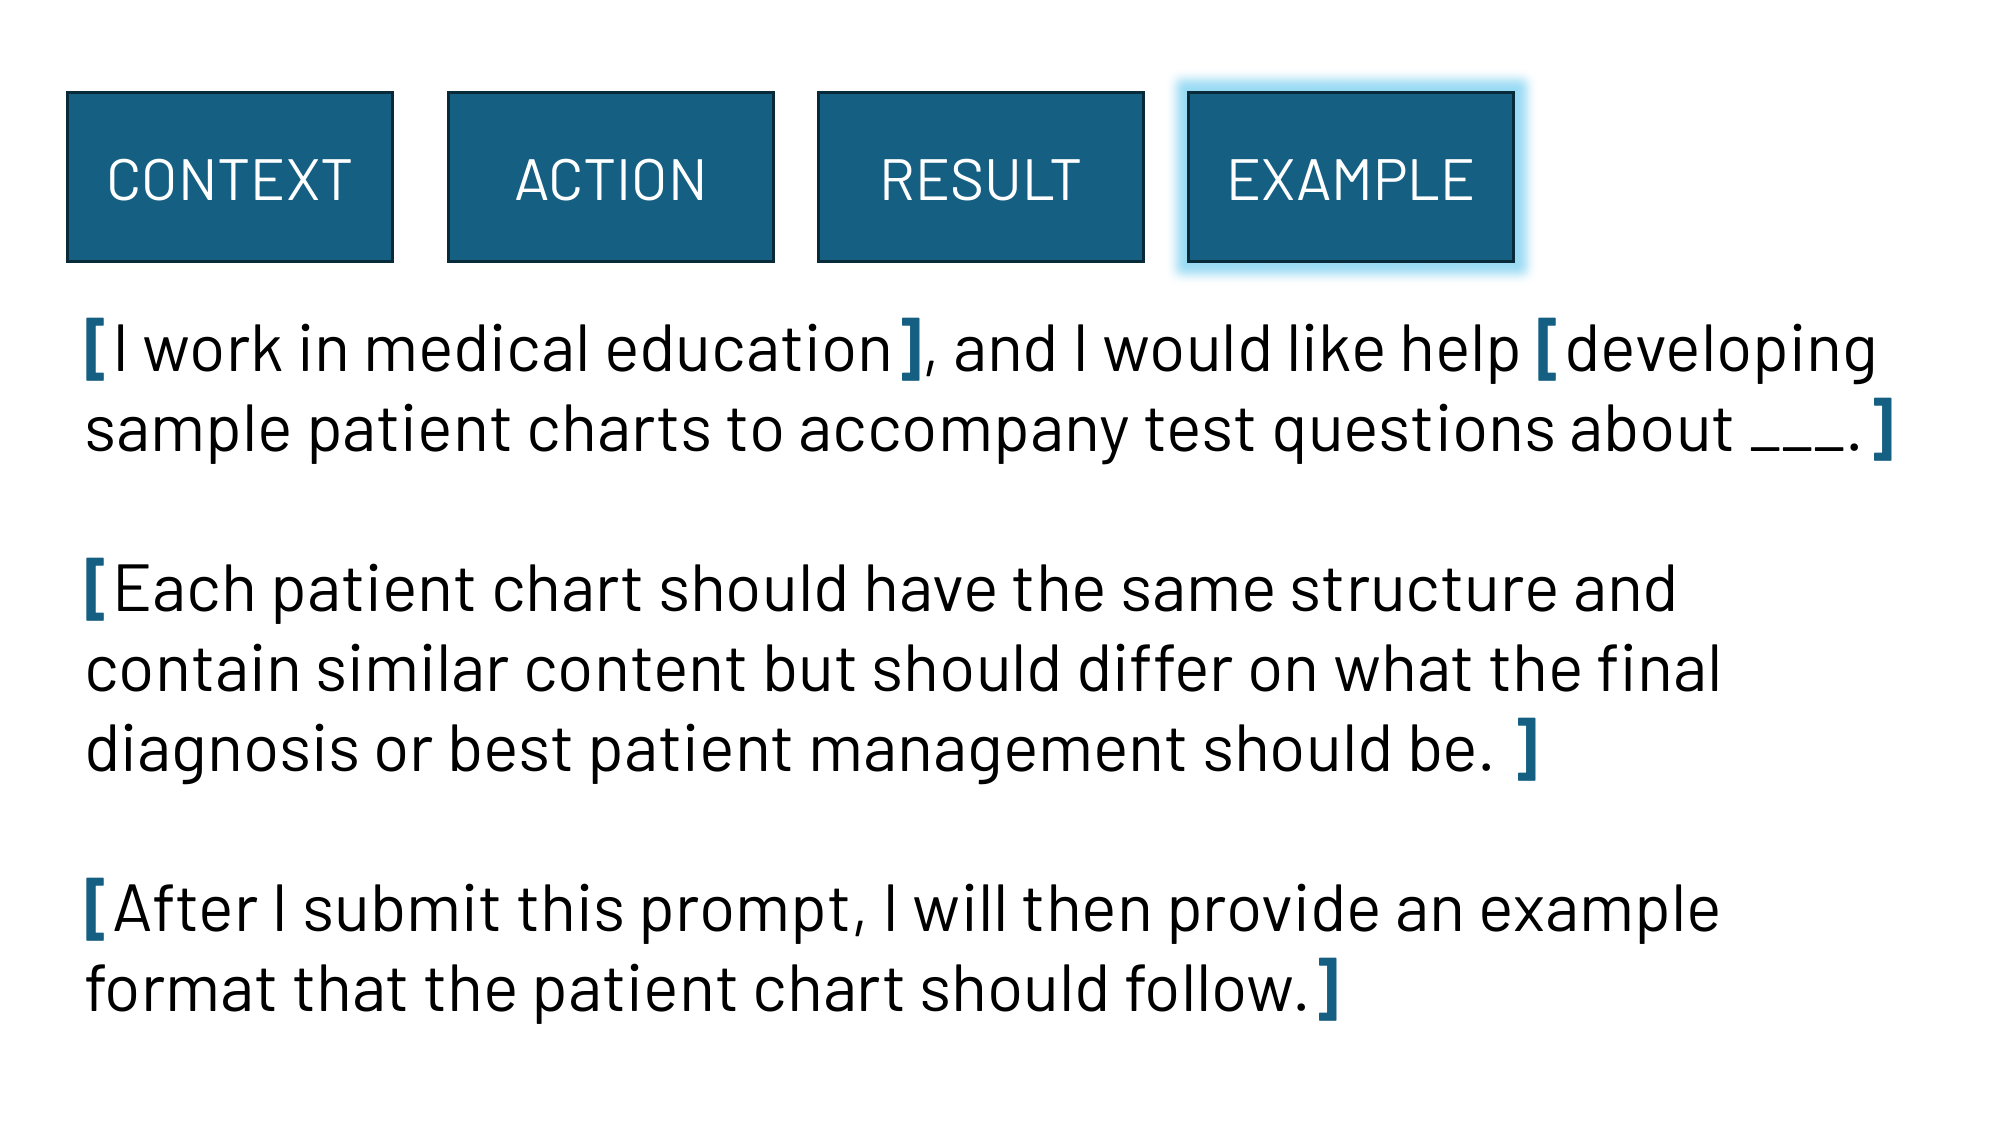

CONTEXT
ACTION
RESULT
EXAMPLE
[I work in medical education], and I would like help [developing sample patient charts to accompany test questions about ___.]

[Each patient chart should have the same structure and contain similar content but should differ on what the final diagnosis or best patient management should be. ]

[After I submit this prompt, I will then provide an example format that the patient chart should follow.]